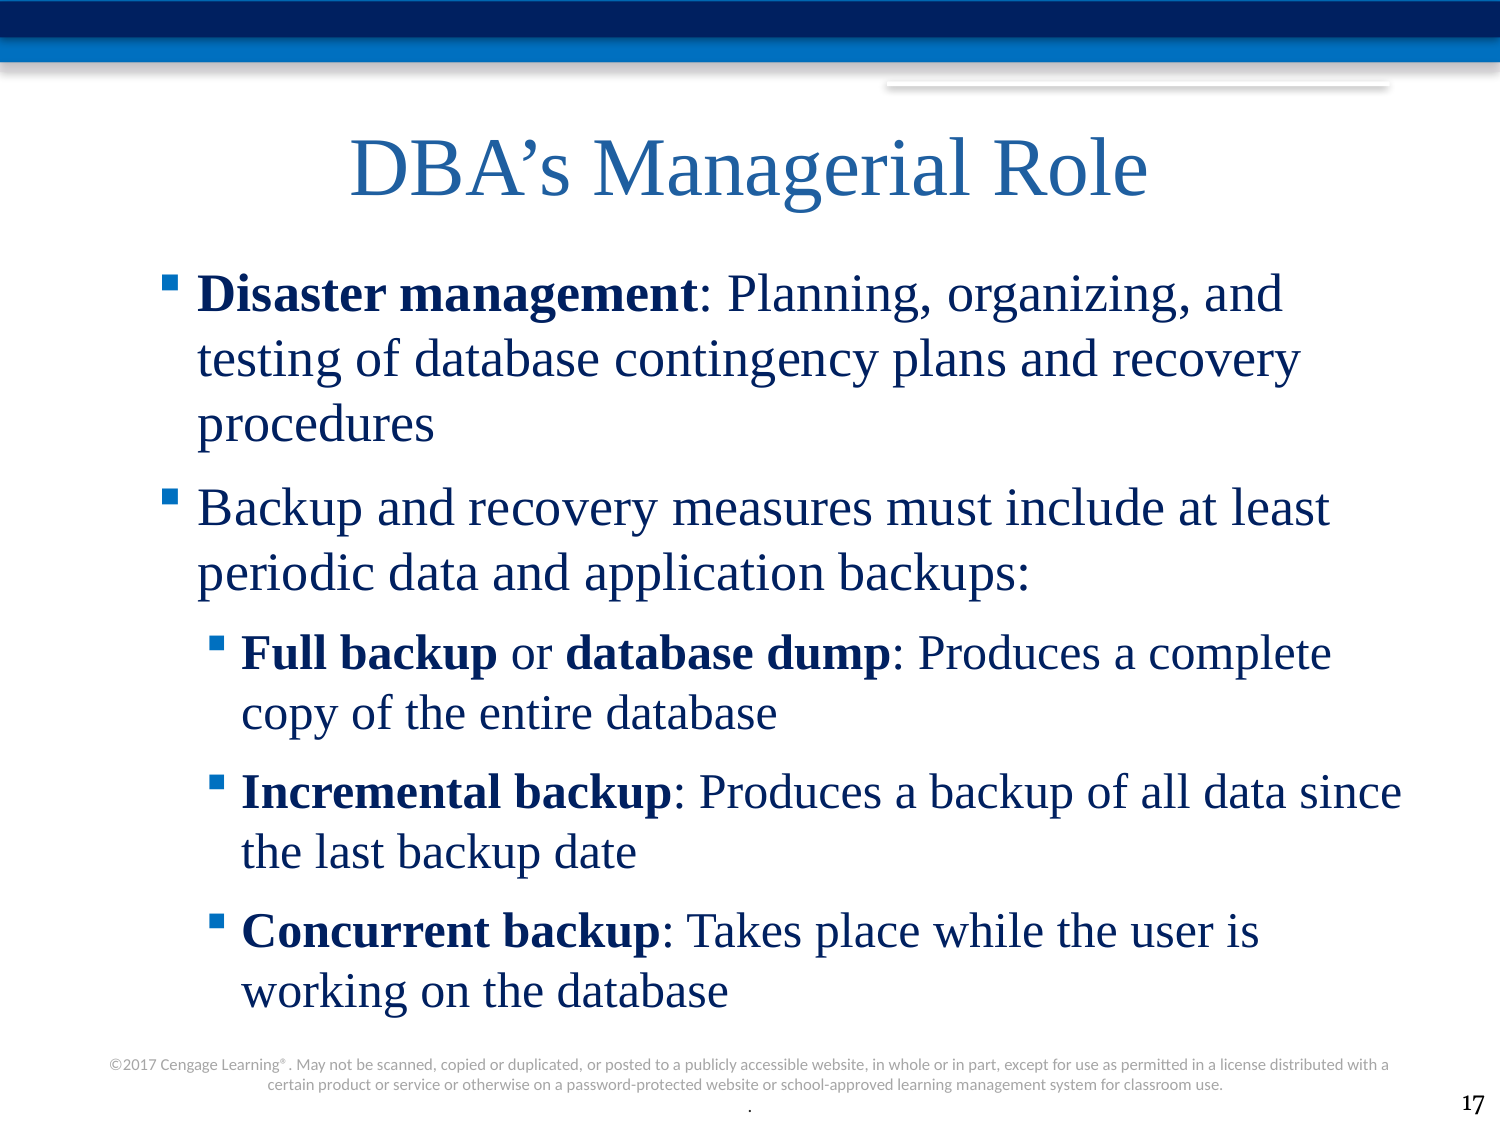

# DBA’s Managerial Role
Disaster management: Planning, organizing, and testing of database contingency plans and recovery procedures
Backup and recovery measures must include at least periodic data and application backups:
Full backup or database dump: Produces a complete copy of the entire database
Incremental backup: Produces a backup of all data since the last backup date
Concurrent backup: Takes place while the user is working on the database
17